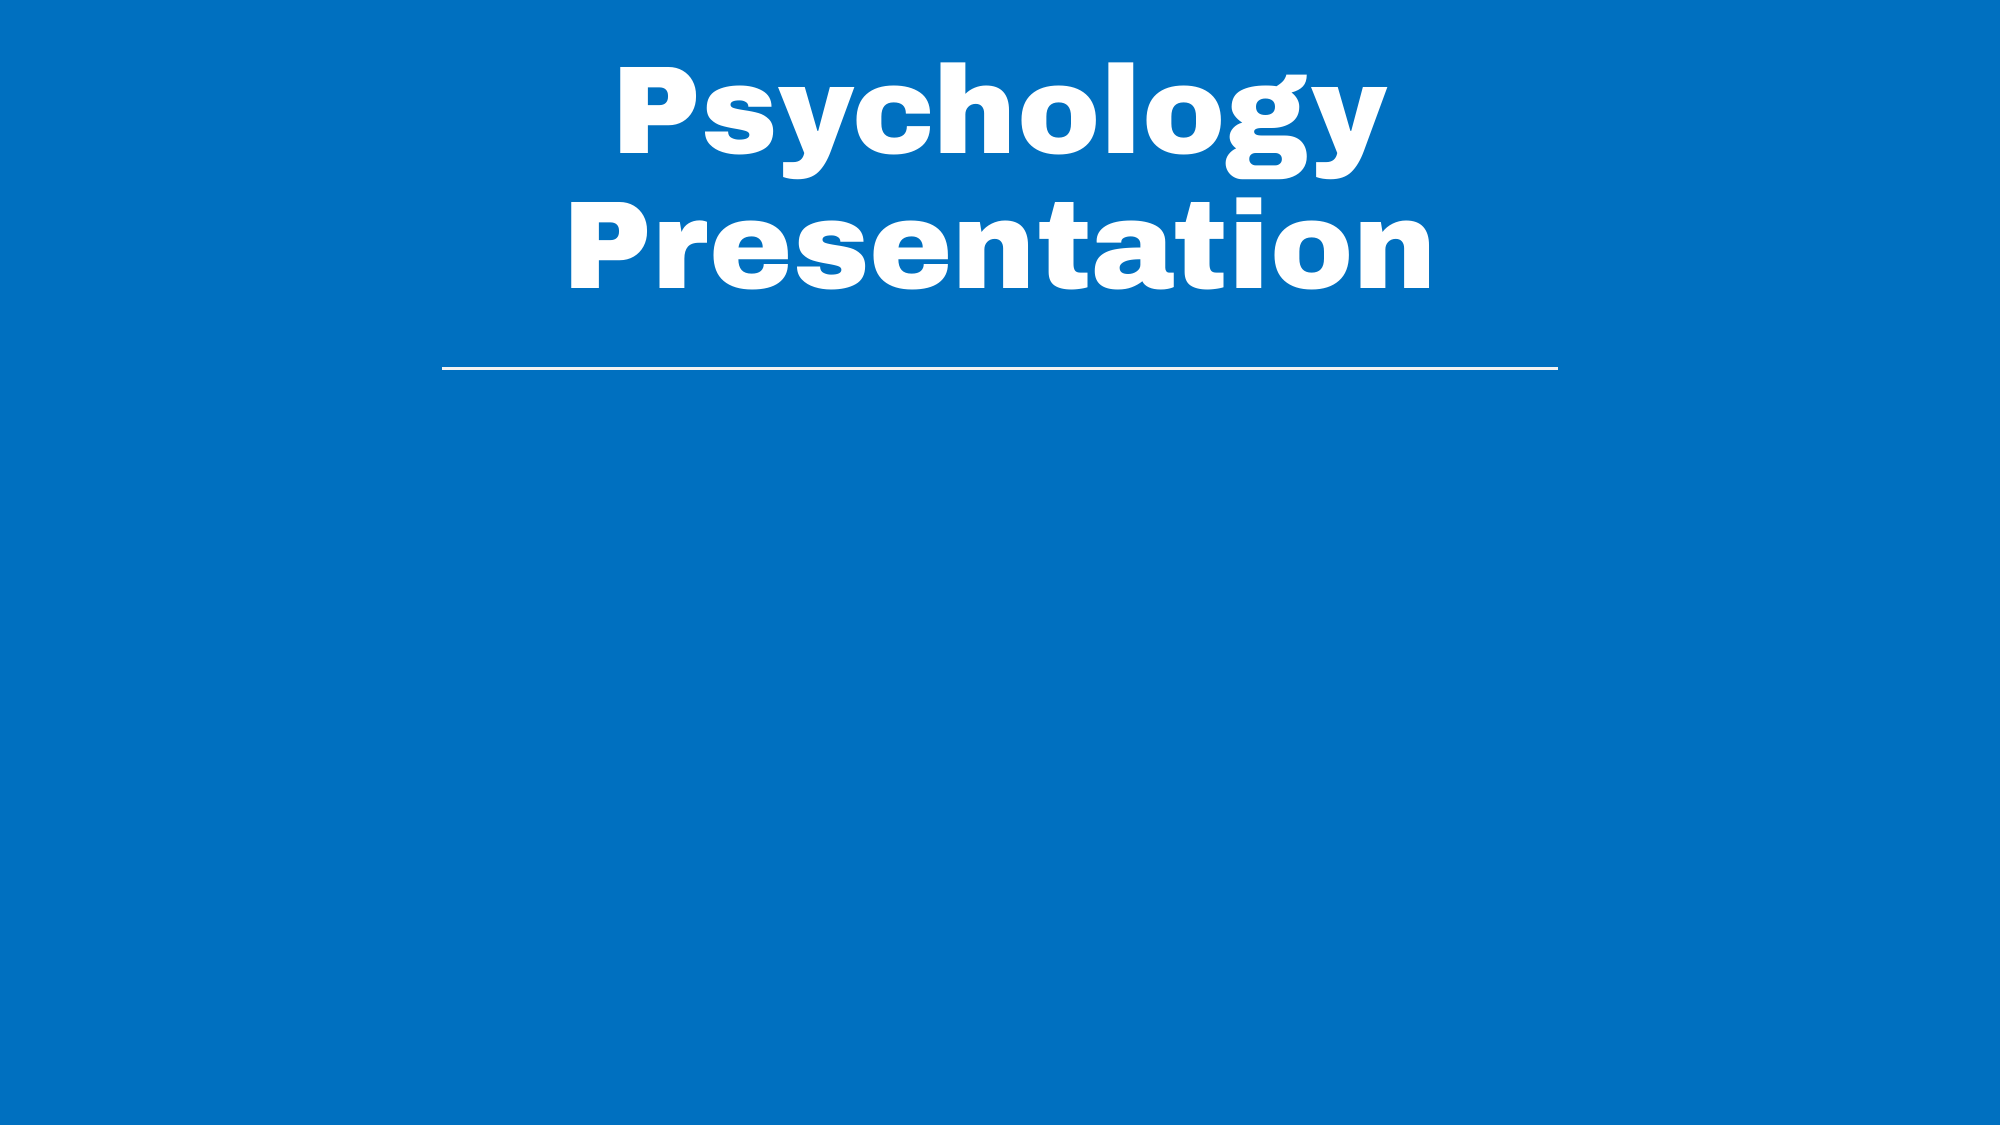

# Psychology Presentation
Wali Muhammad
(2021-SE-39)
Wali Muhammad
(2021-SE-39)
Wali Muhammad
(2021-SE-39)